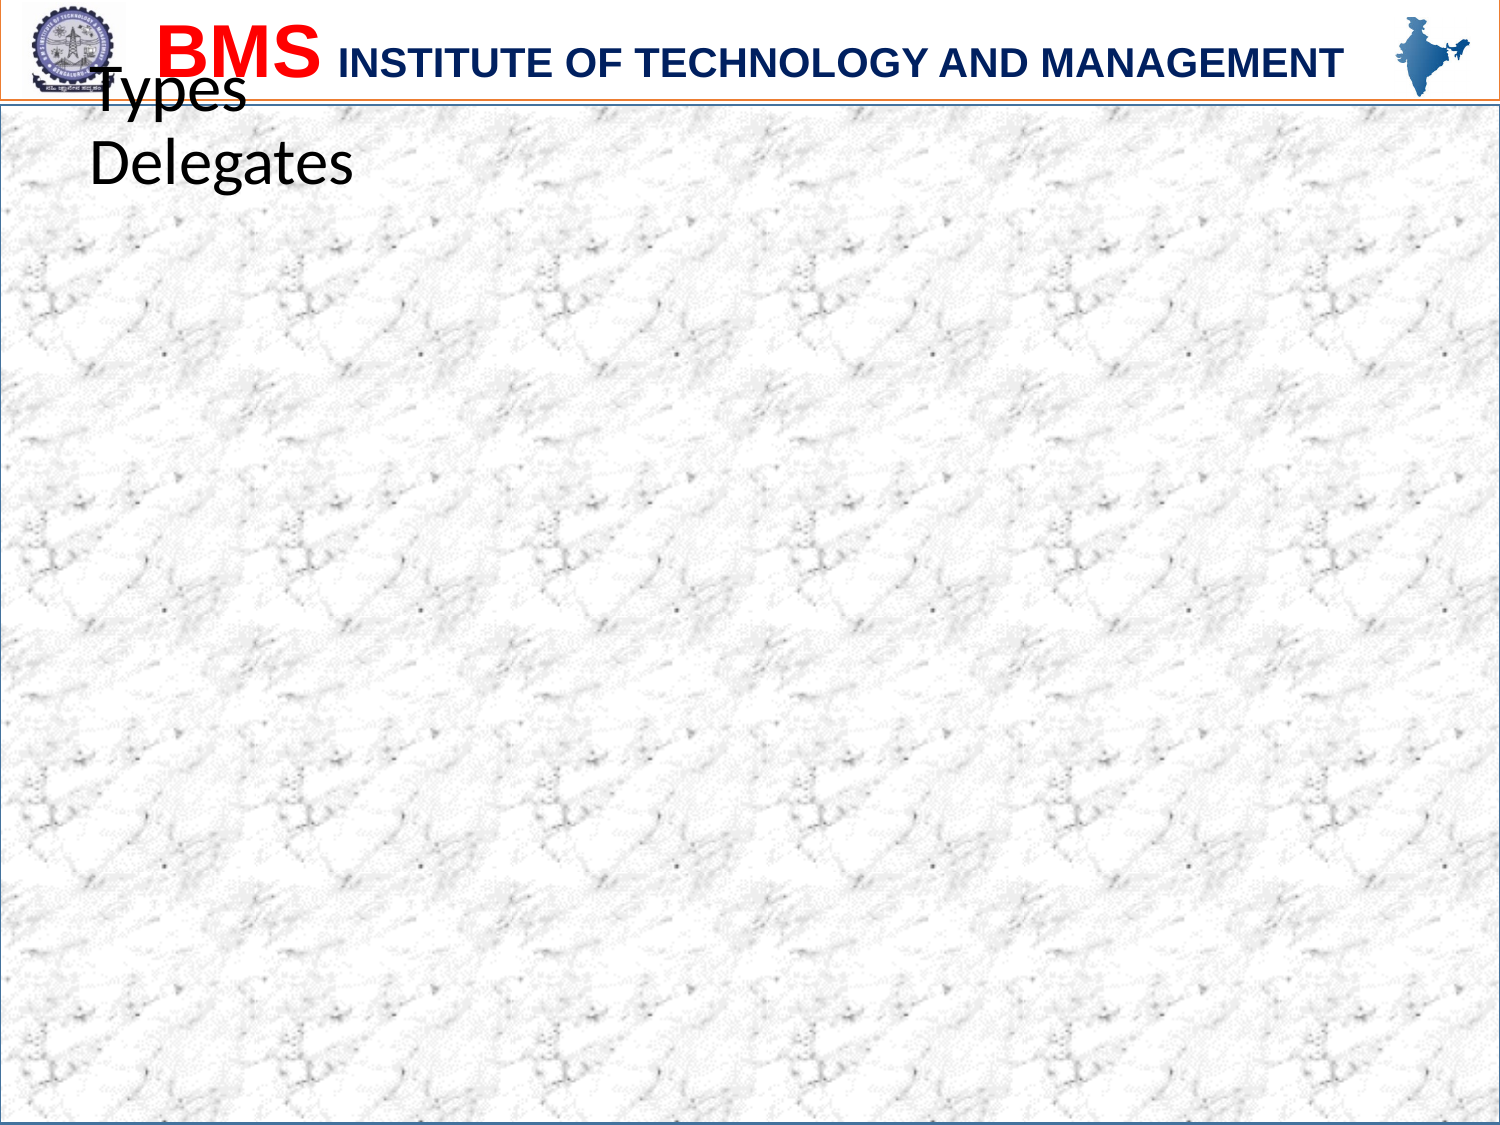

# Types Delegates
A delegate is a reference type that defines a method signature
When instantiated, a delegate holds one or more methods
Essentially an object-oriented function pointer
Foundation for framework events